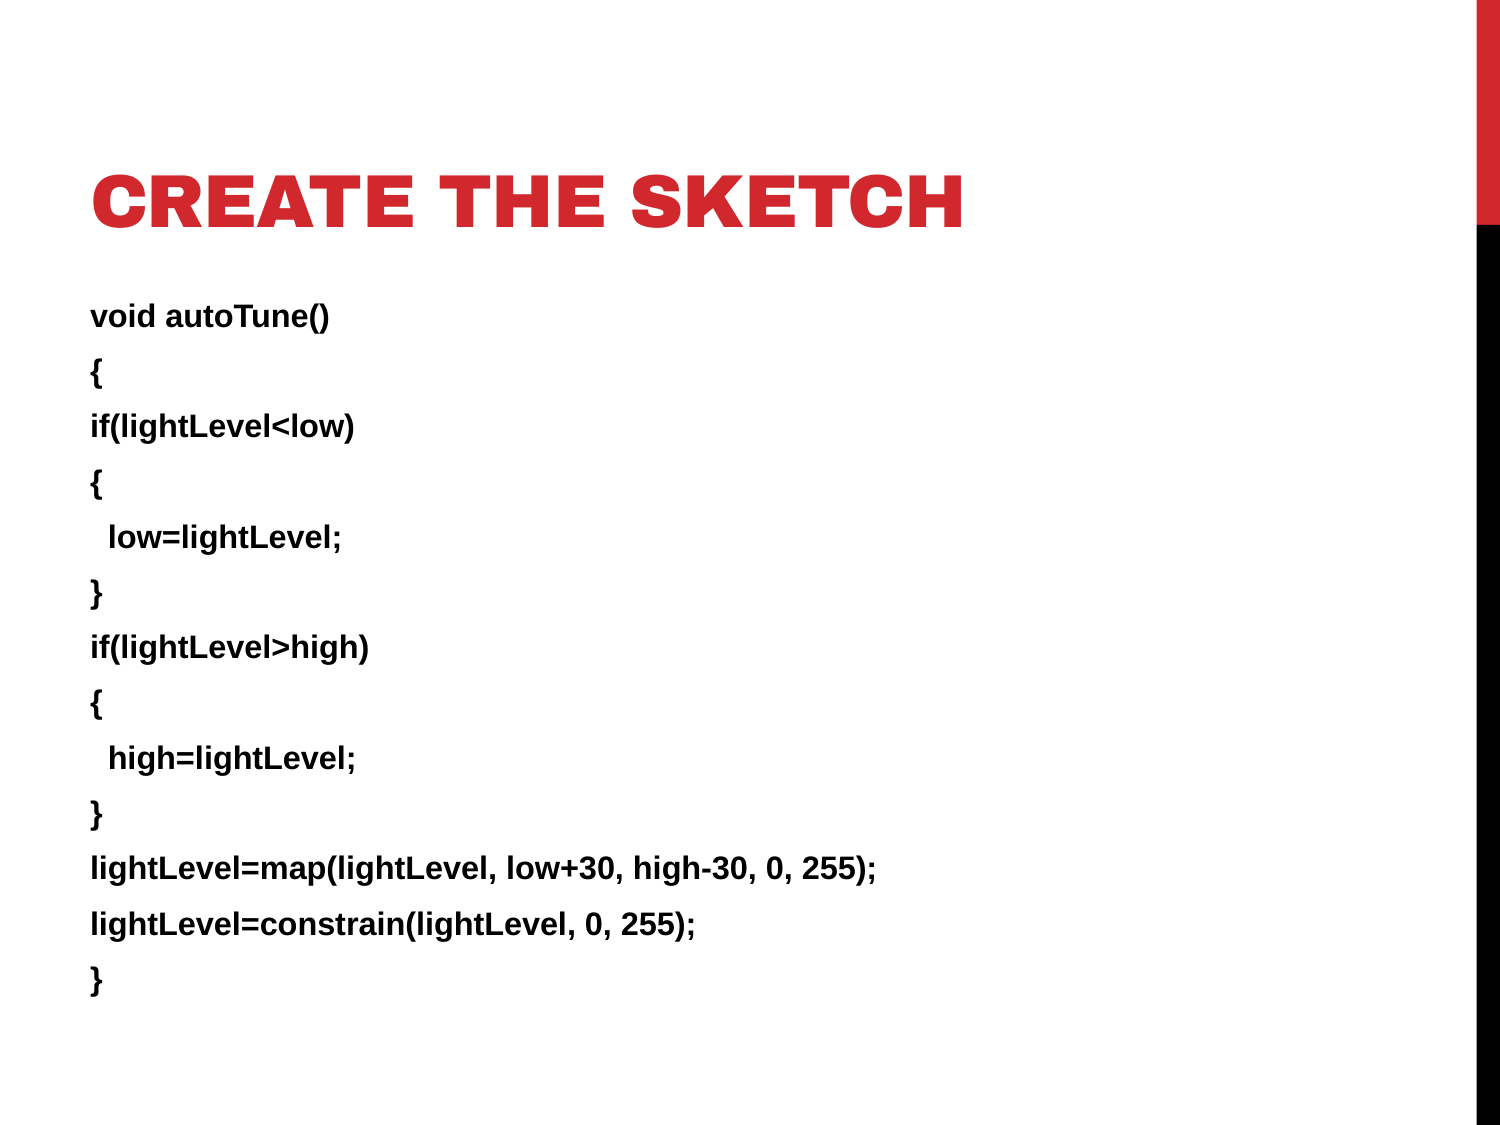

# CREATE THE SKETCH
void autoTune()
{
if(lightLevel<low)
{
  low=lightLevel;
}
if(lightLevel>high)
{
  high=lightLevel;
}
lightLevel=map(lightLevel, low+30, high-30, 0, 255);
lightLevel=constrain(lightLevel, 0, 255);
}